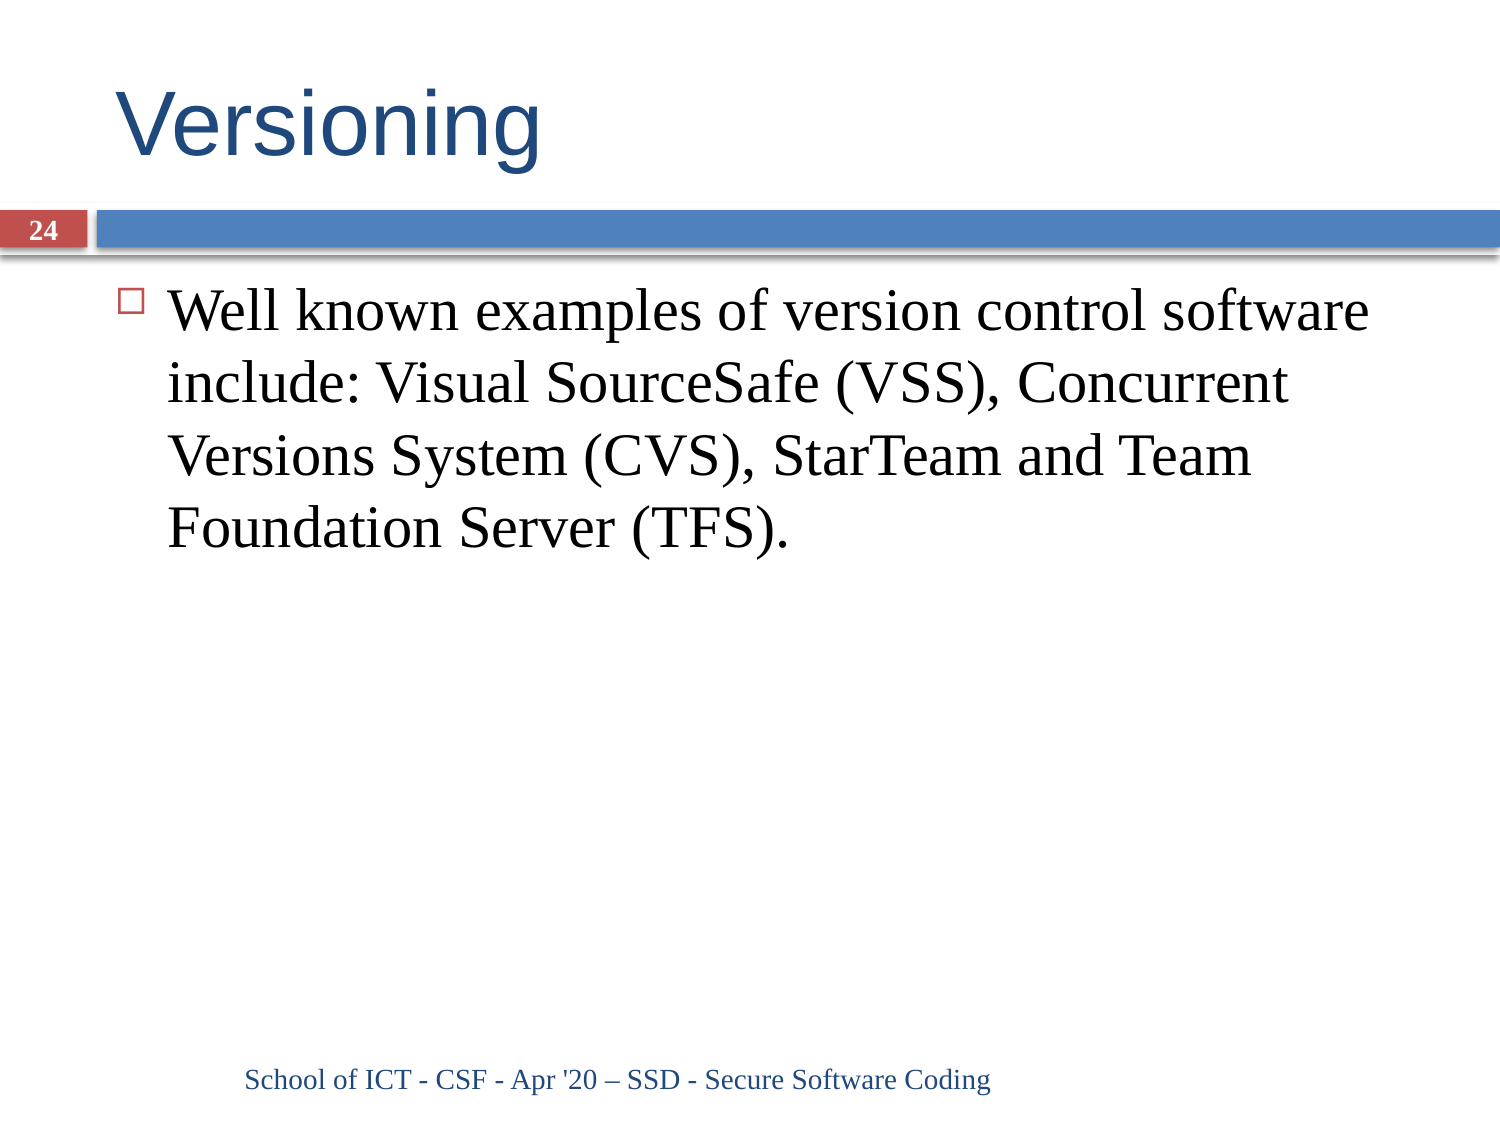

# Versioning
24
Well known examples of version control software include: Visual SourceSafe (VSS), Concurrent Versions System (CVS), StarTeam and Team Foundation Server (TFS).

School of ICT - CSF - Apr '20 – SSD - Secure Software Coding